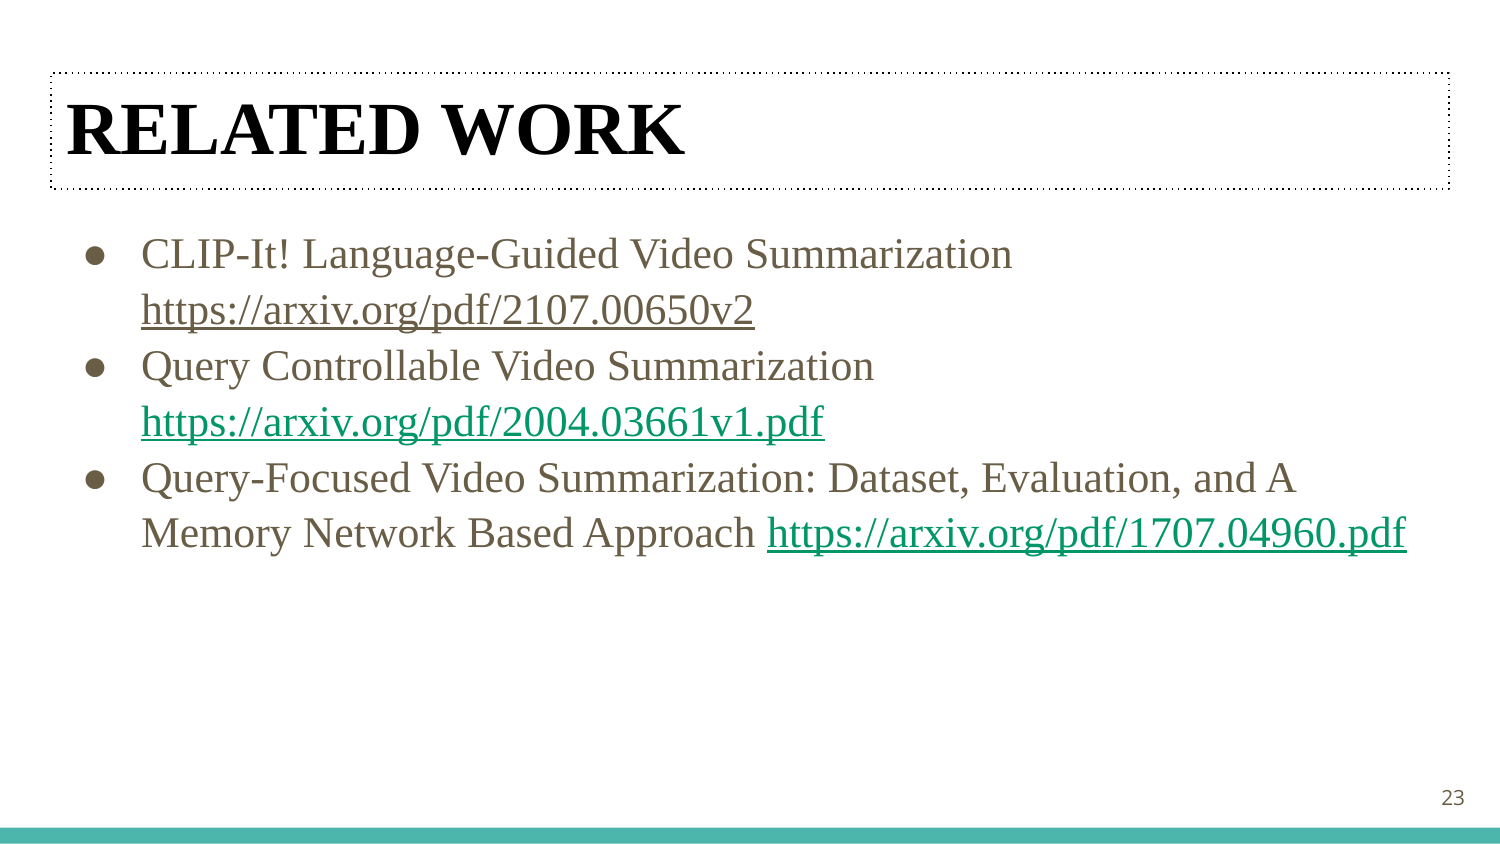

# RELATED WORK
CLIP-It! Language-Guided Video Summarization
https://arxiv.org/pdf/2107.00650v2
Query Controllable Video Summarization https://arxiv.org/pdf/2004.03661v1.pdf
Query-Focused Video Summarization: Dataset, Evaluation, and A Memory Network Based Approach https://arxiv.org/pdf/1707.04960.pdf
23